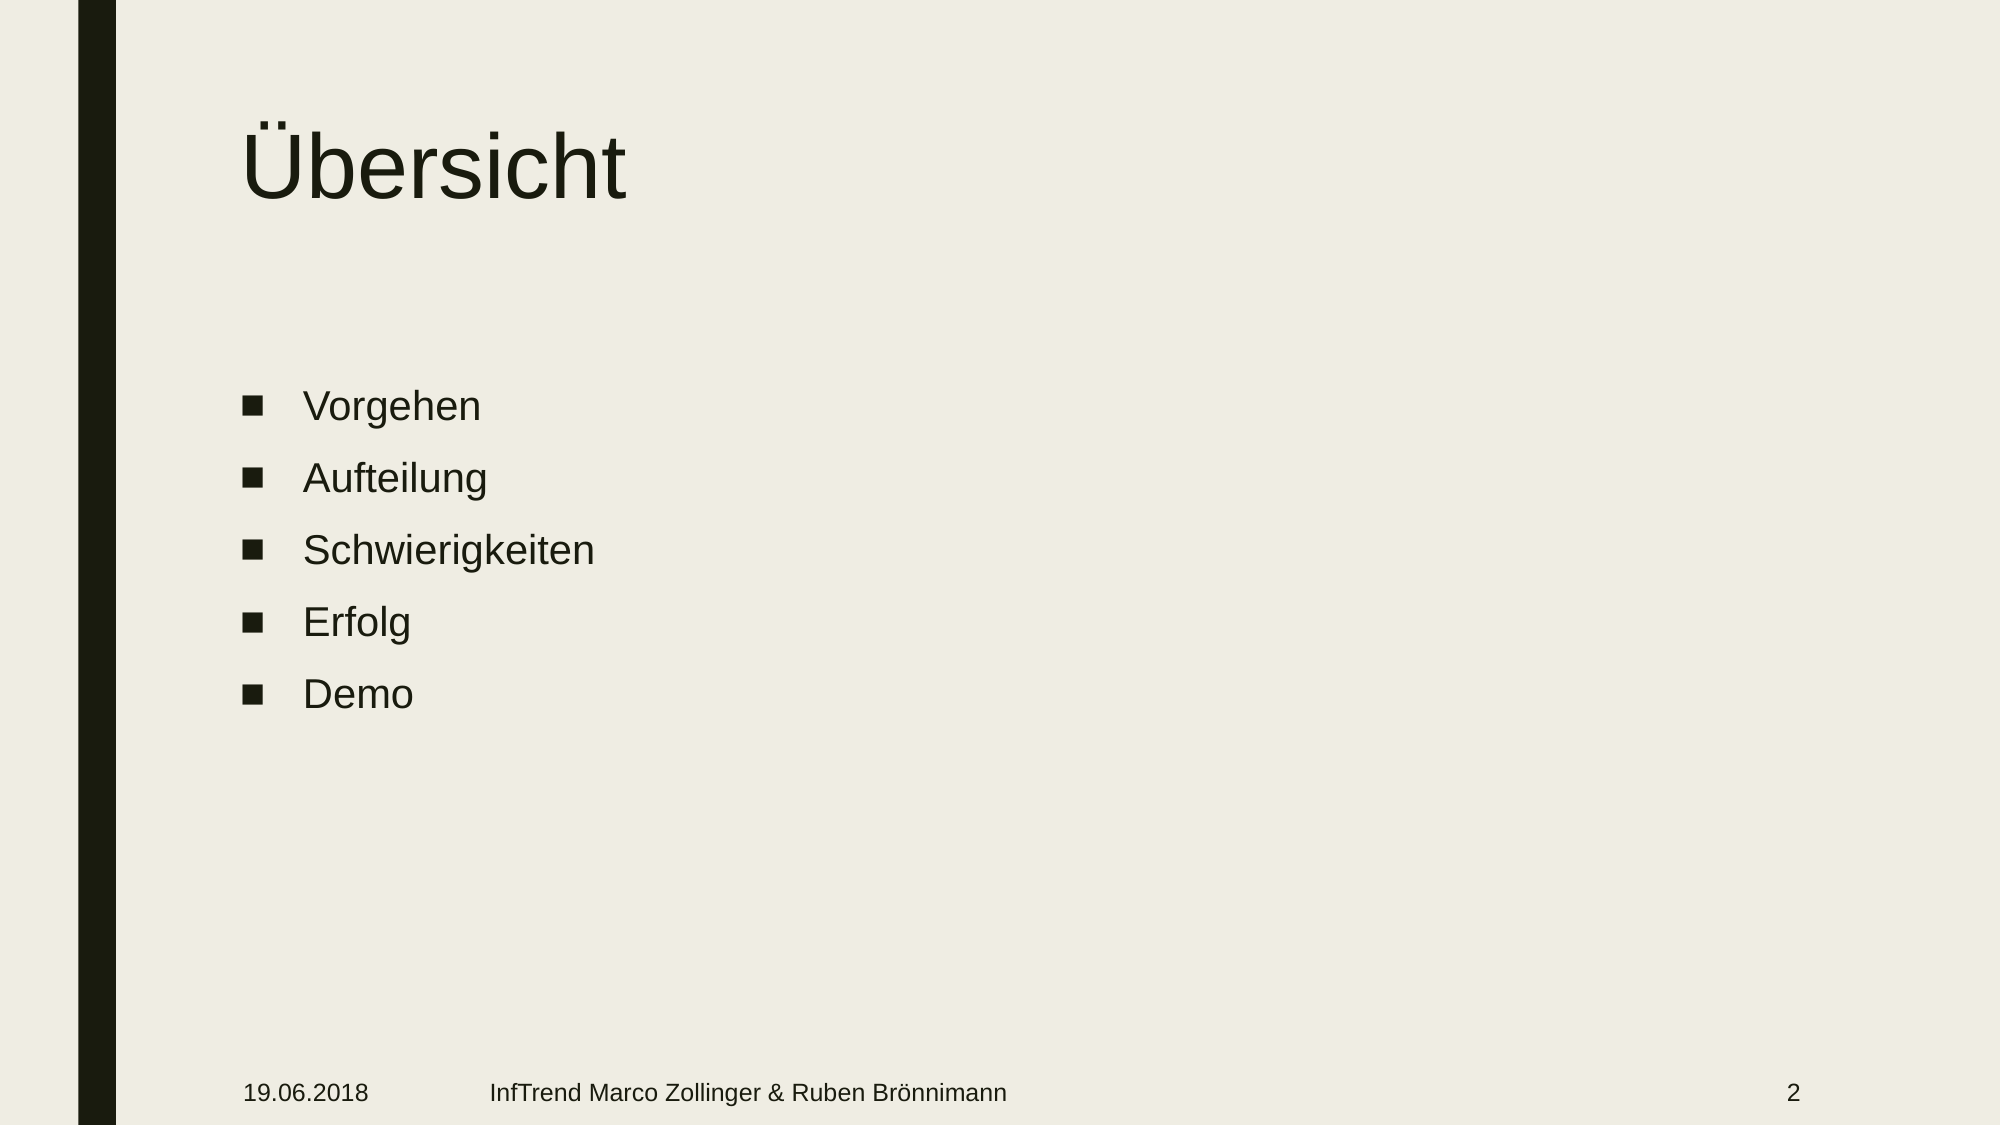

# Übersicht
Vorgehen
Aufteilung
Schwierigkeiten
Erfolg
Demo
19.06.2018
InfTrend Marco Zollinger & Ruben Brönnimann
2